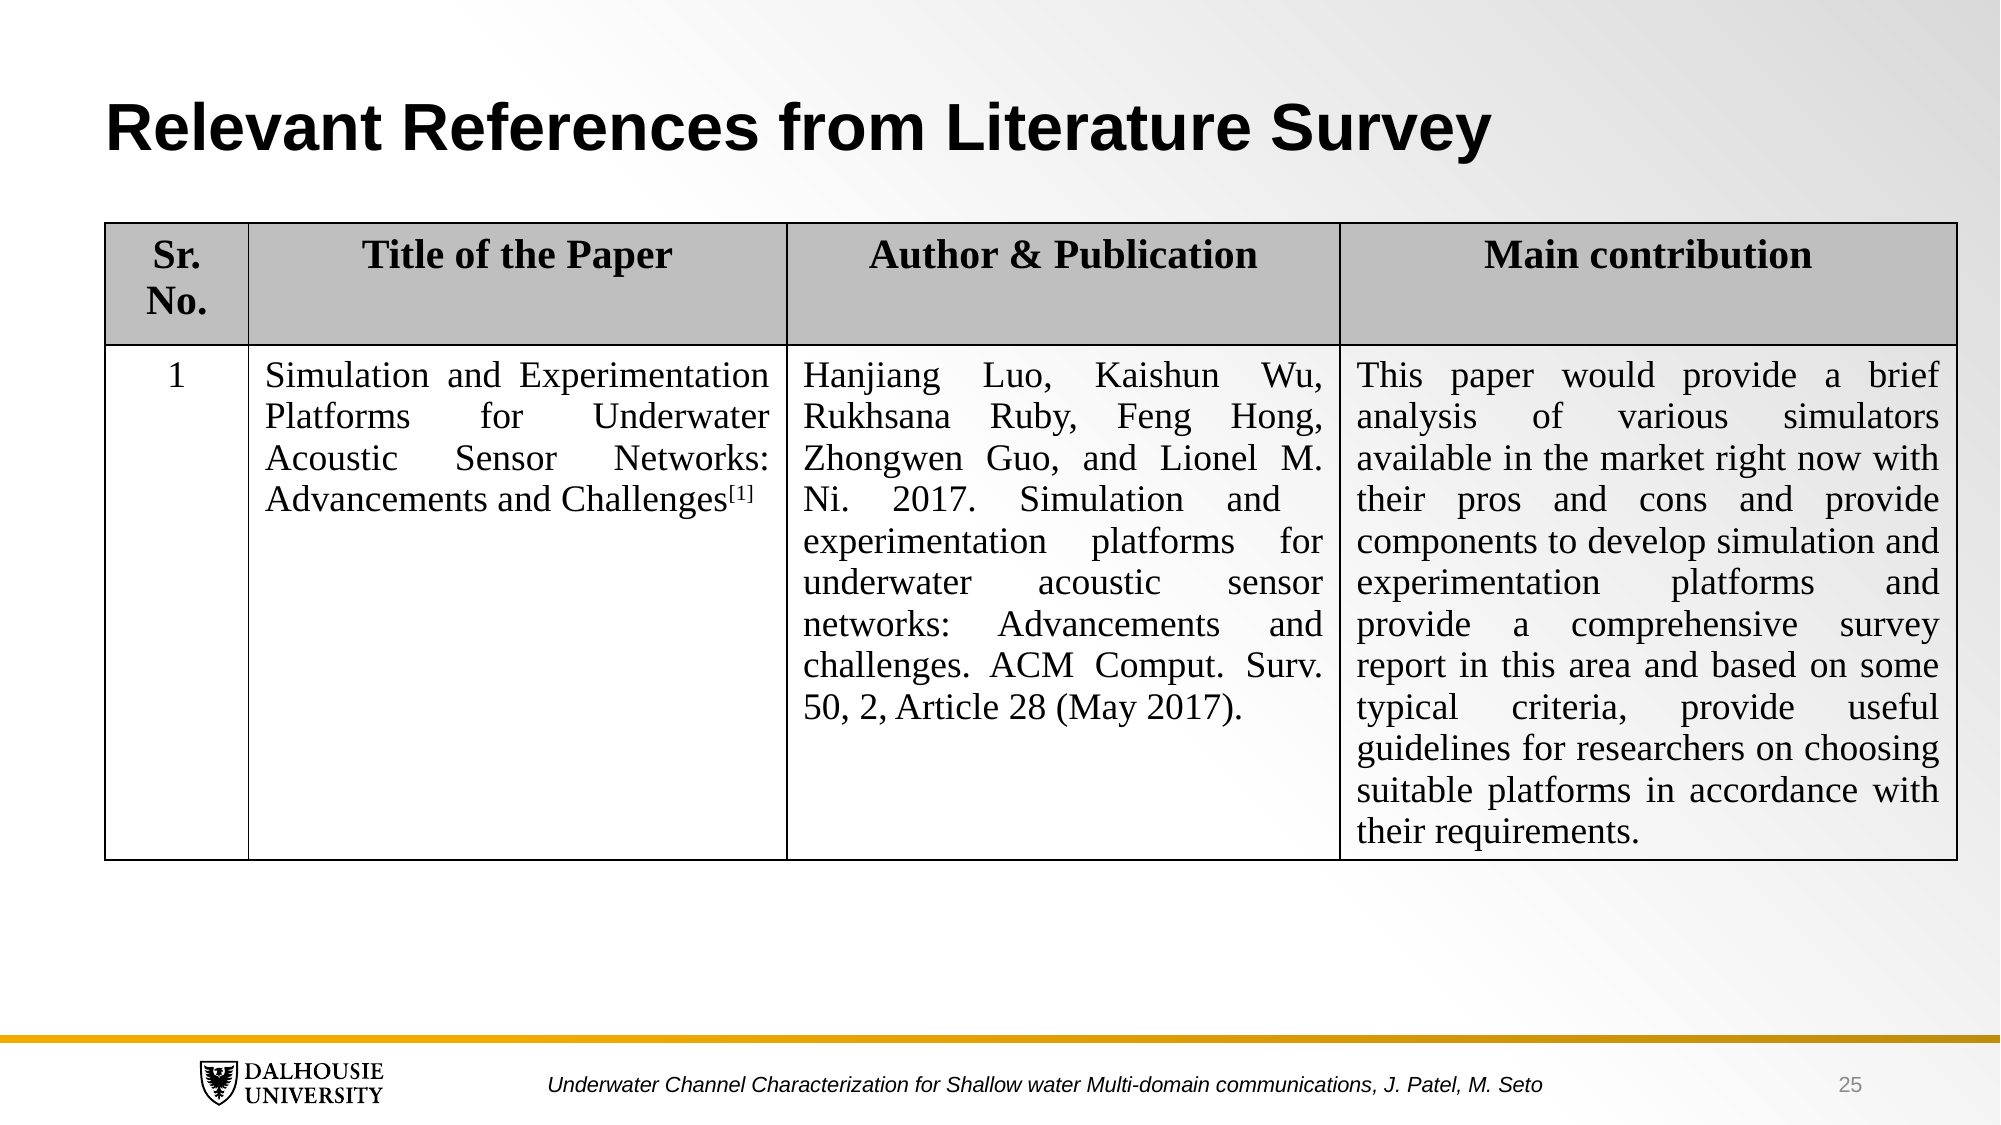

# Relevant References from Literature Survey
| Sr. No. | Title of the Paper | Author & Publication | Main contribution |
| --- | --- | --- | --- |
| 1 | Simulation and Experimentation Platforms for Underwater Acoustic Sensor Networks: Advancements and Challenges[1] | Hanjiang Luo, Kaishun Wu, Rukhsana Ruby, Feng Hong, Zhongwen Guo, and Lionel M. Ni. 2017. Simulation and experimentation platforms for underwater acoustic sensor networks: Advancements and challenges. ACM Comput. Surv. 50, 2, Article 28 (May 2017). | This paper would provide a brief analysis of various simulators available in the market right now with their pros and cons and provide components to develop simulation and experimentation platforms and provide a comprehensive survey report in this area and based on some typical criteria, provide useful guidelines for researchers on choosing suitable platforms in accordance with their requirements. |
Underwater Channel Characterization for Shallow water Multi-domain communications, J. Patel, M. Seto
25